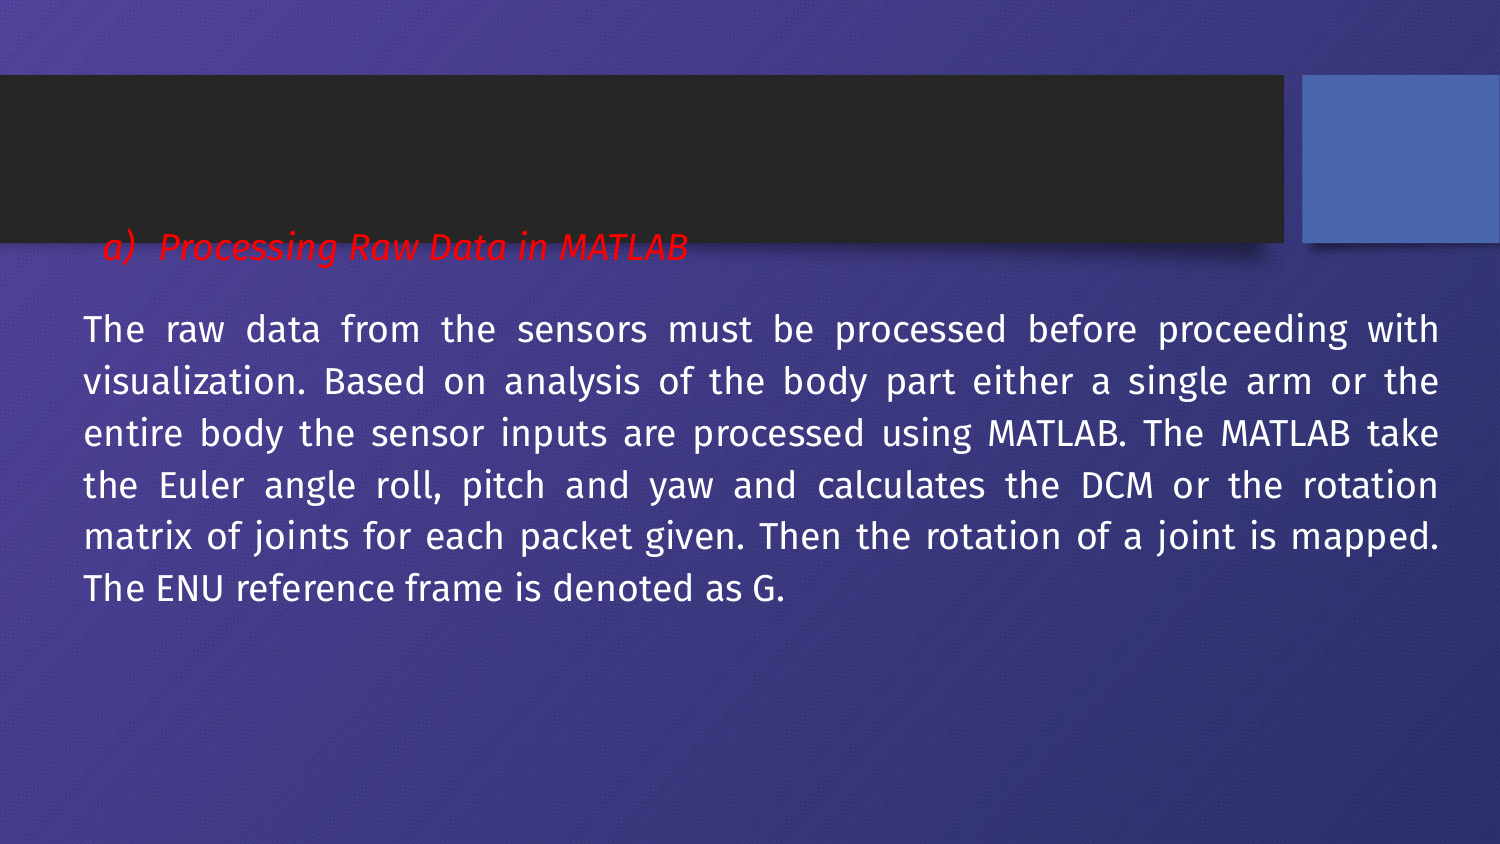

#
Processing Raw Data in MATLAB
The raw data from the sensors must be processed before proceeding with visualization. Based on analysis of the body part either a single arm or the entire body the sensor inputs are processed using MATLAB. The MATLAB take the Euler angle roll, pitch and yaw and calculates the DCM or the rotation matrix of joints for each packet given. Then the rotation of a joint is mapped. The ENU reference frame is denoted as G.